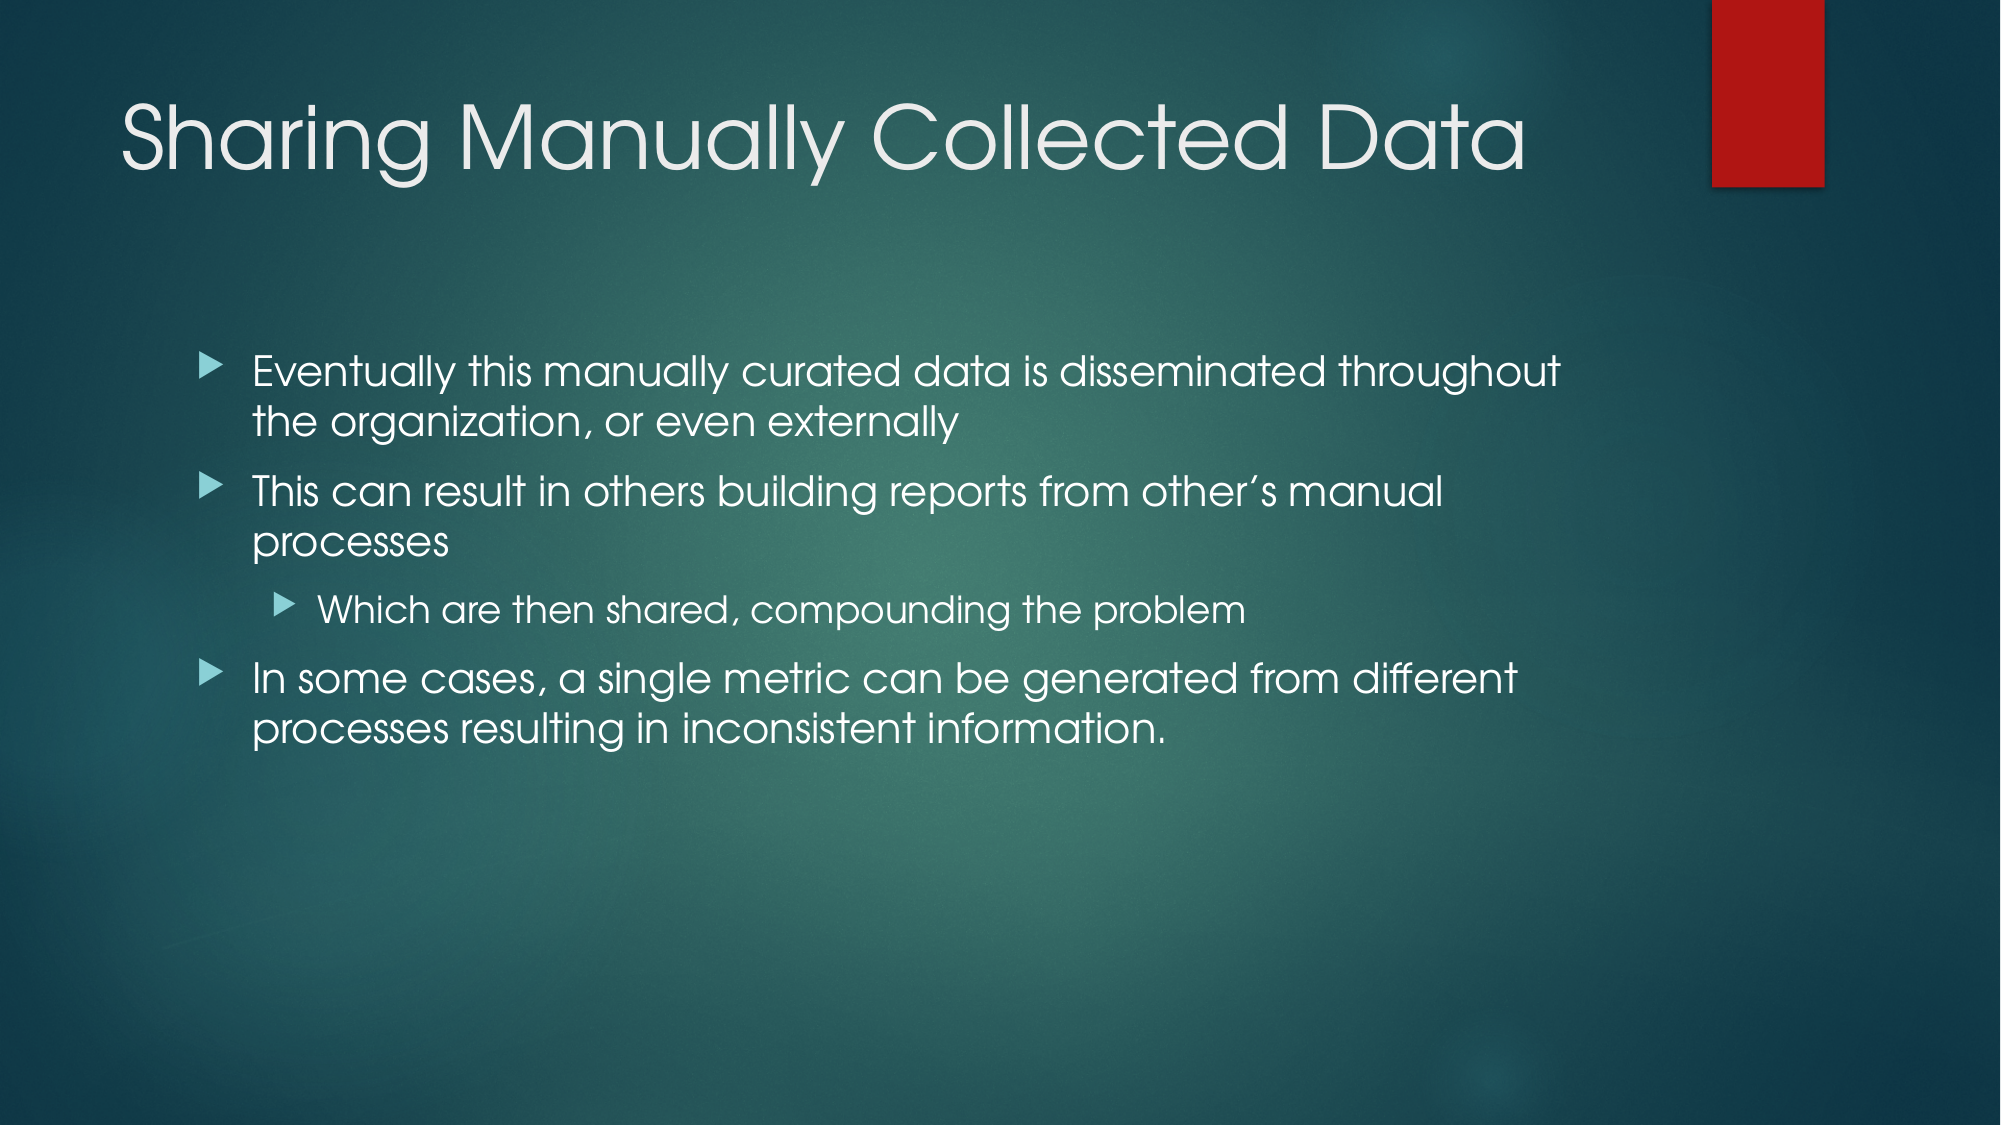

# Sharing Manually Collected Data
Eventually this manually curated data is disseminated throughout the organization, or even externally
This can result in others building reports from other’s manual processes
Which are then shared, compounding the problem
In some cases, a single metric can be generated from different processes resulting in inconsistent information.